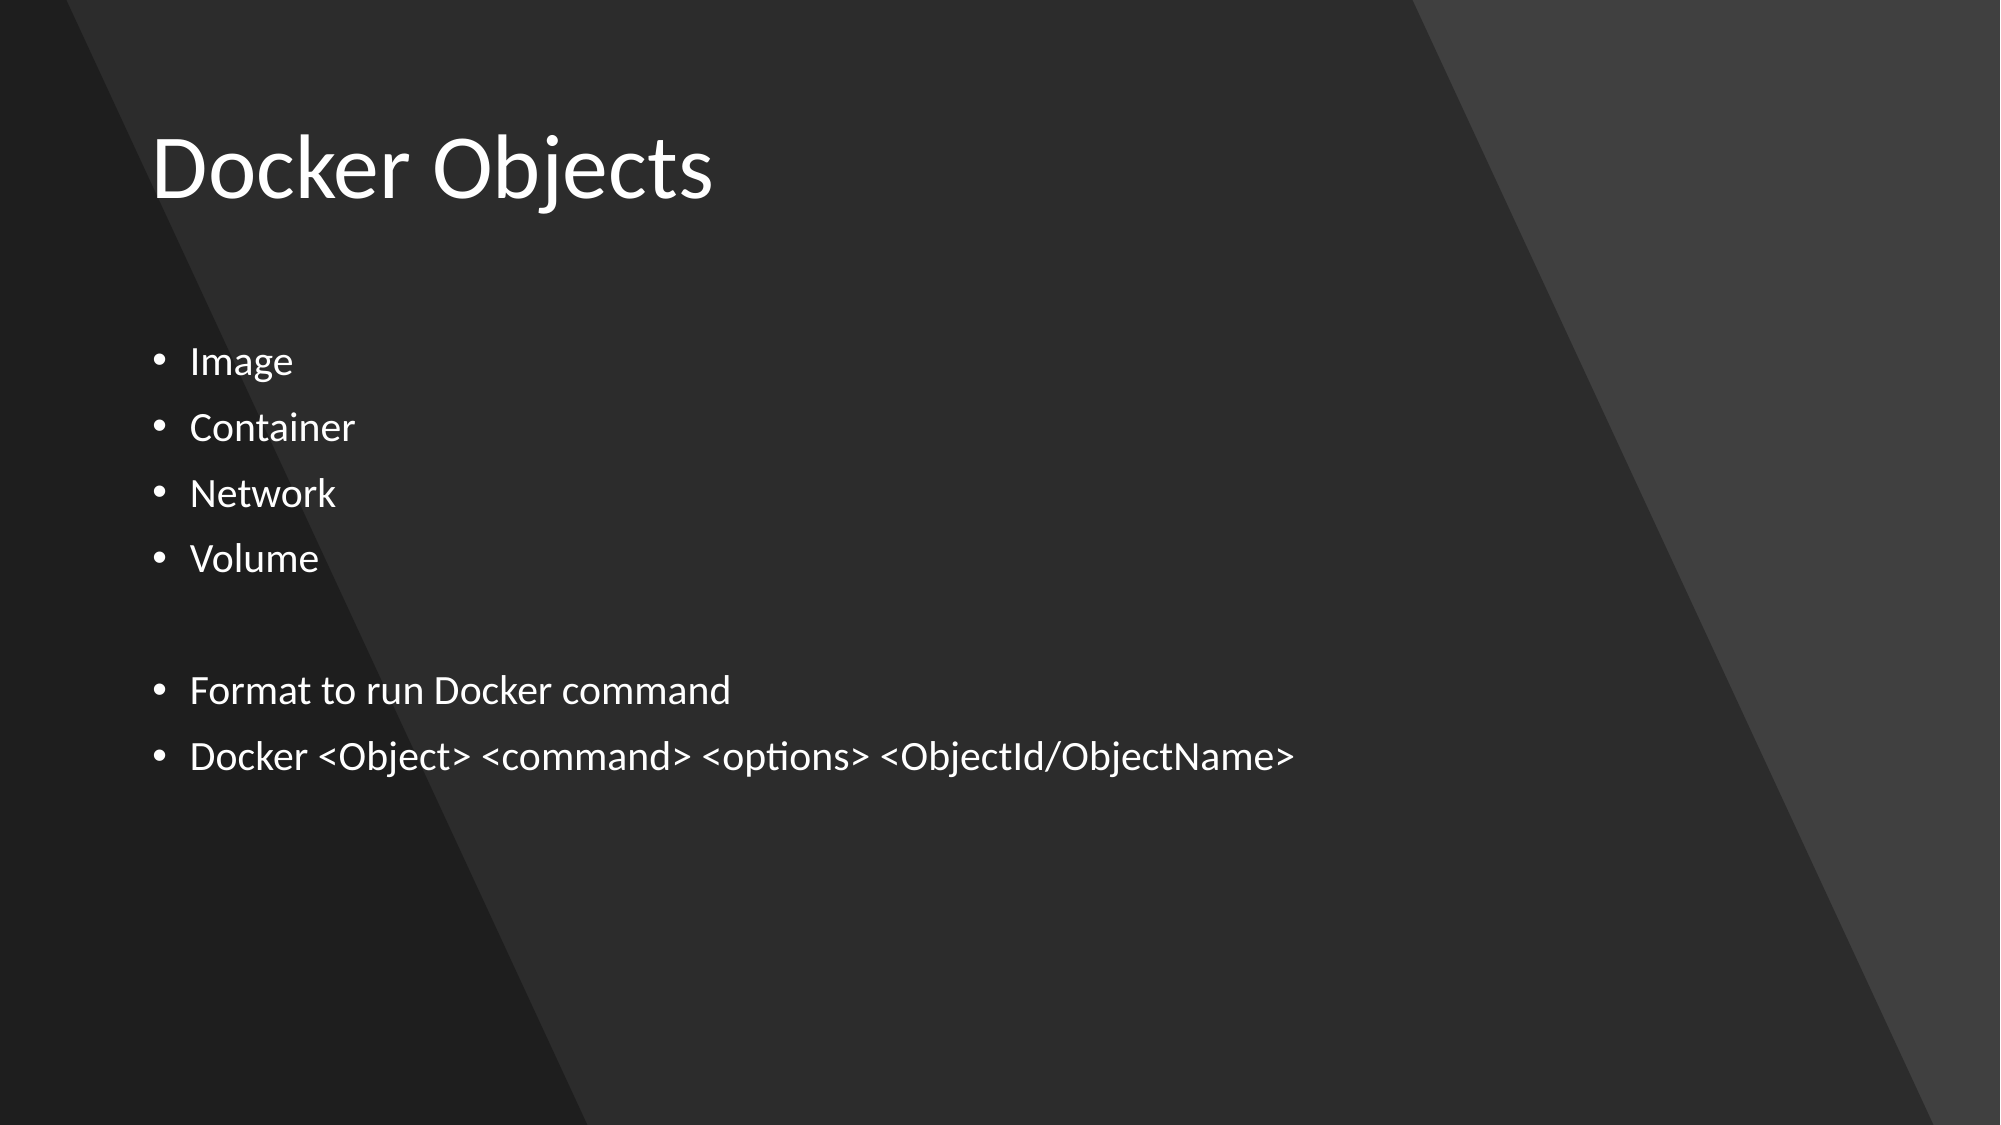

# Docker Objects
Image
Container
Network
Volume

Format to run Docker command
Docker <Object> <command> <options> <ObjectId/ObjectName>